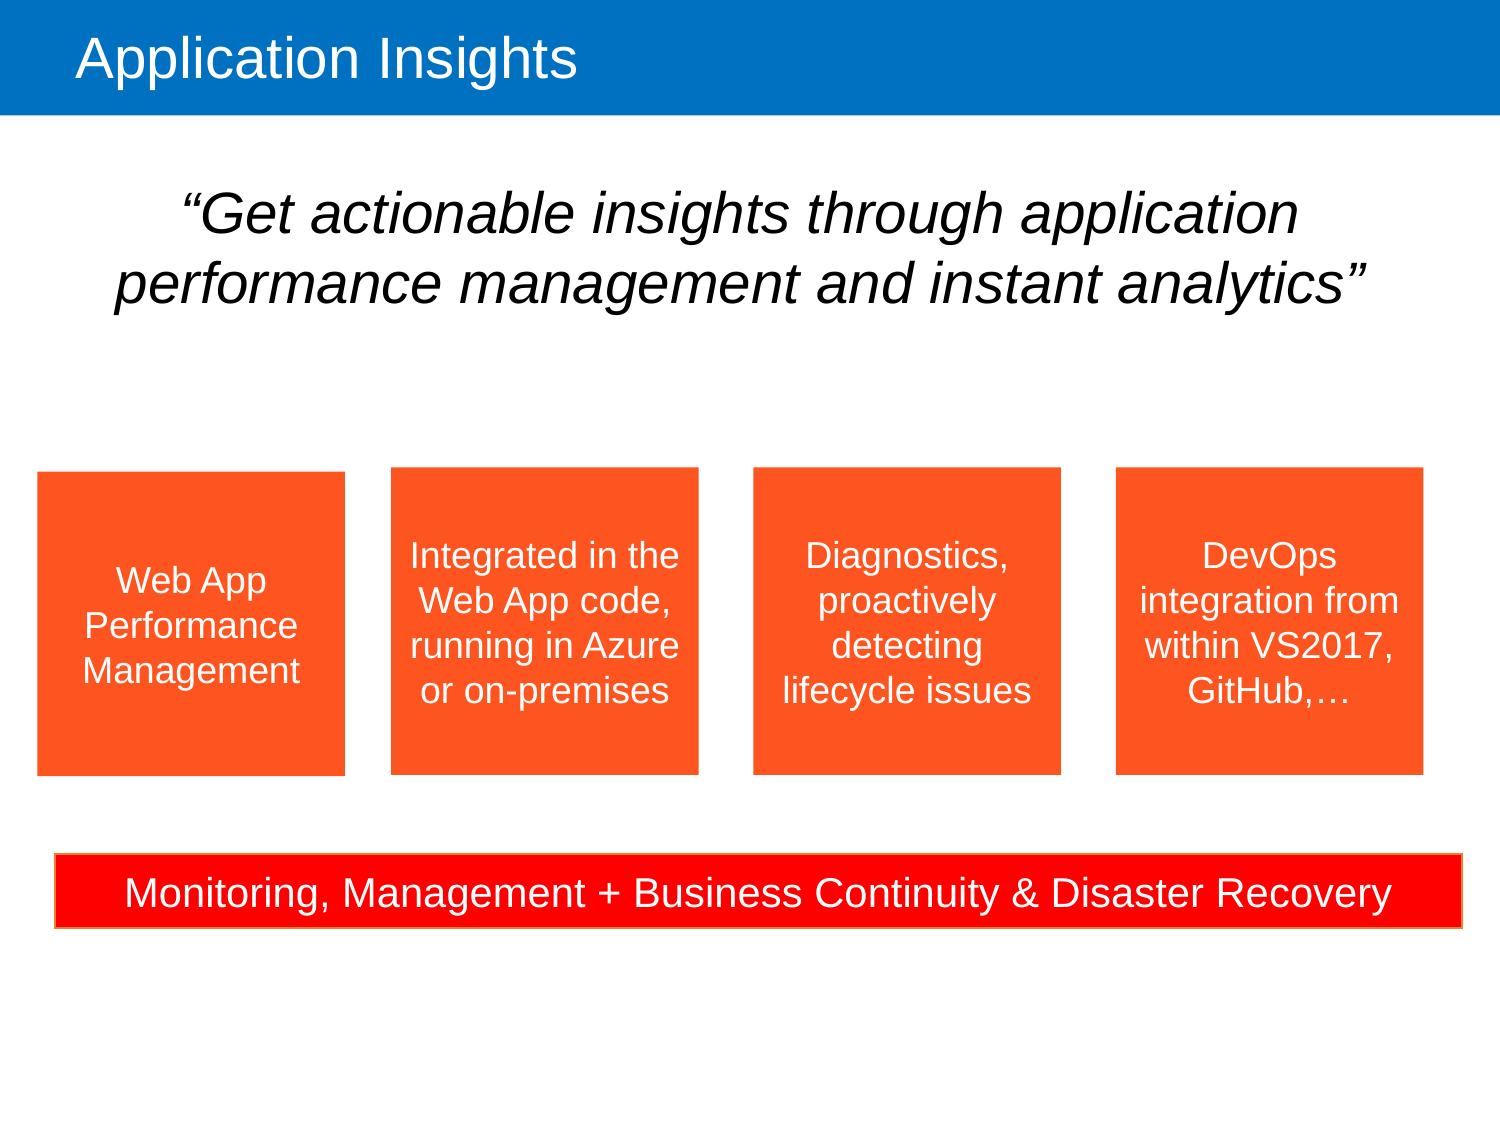

# Application Insights
“Get actionable insights through application performance management and instant analytics”

Integrated in the Web App code, running in Azure or on-premises
Diagnostics, proactively detecting lifecycle issues
DevOps integration from within VS2017, GitHub,…
Web App Performance Management
Monitoring, Management + Business Continuity & Disaster Recovery